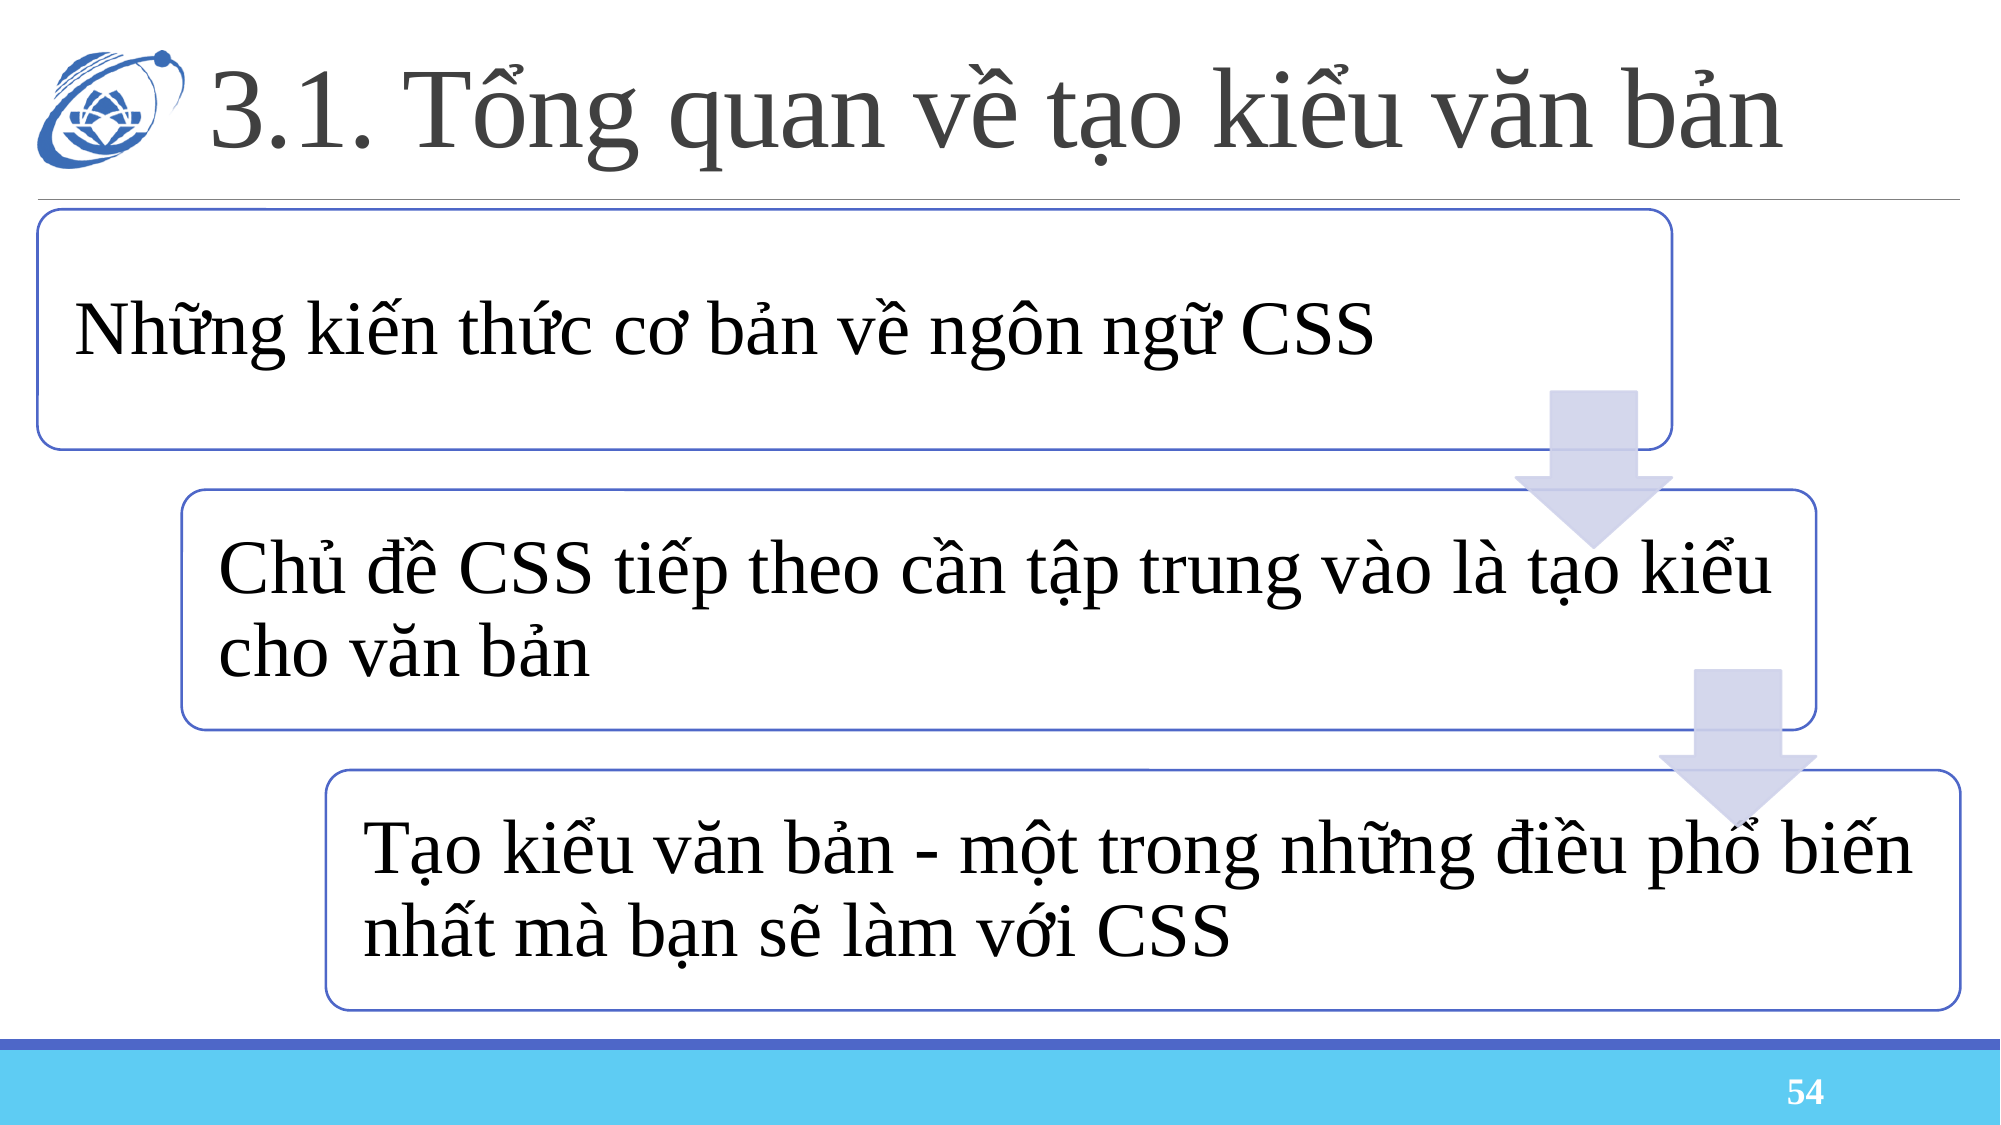

# 3.1. Tổng quan về tạo kiểu văn bản
Những kiến thức cơ bản về ngôn ngữ CSS
Chủ đề CSS tiếp theo cần tập trung vào là tạo kiểu cho văn bản
Tạo kiểu văn bản - một trong những điều phổ biến nhất mà bạn sẽ làm với CSS

54